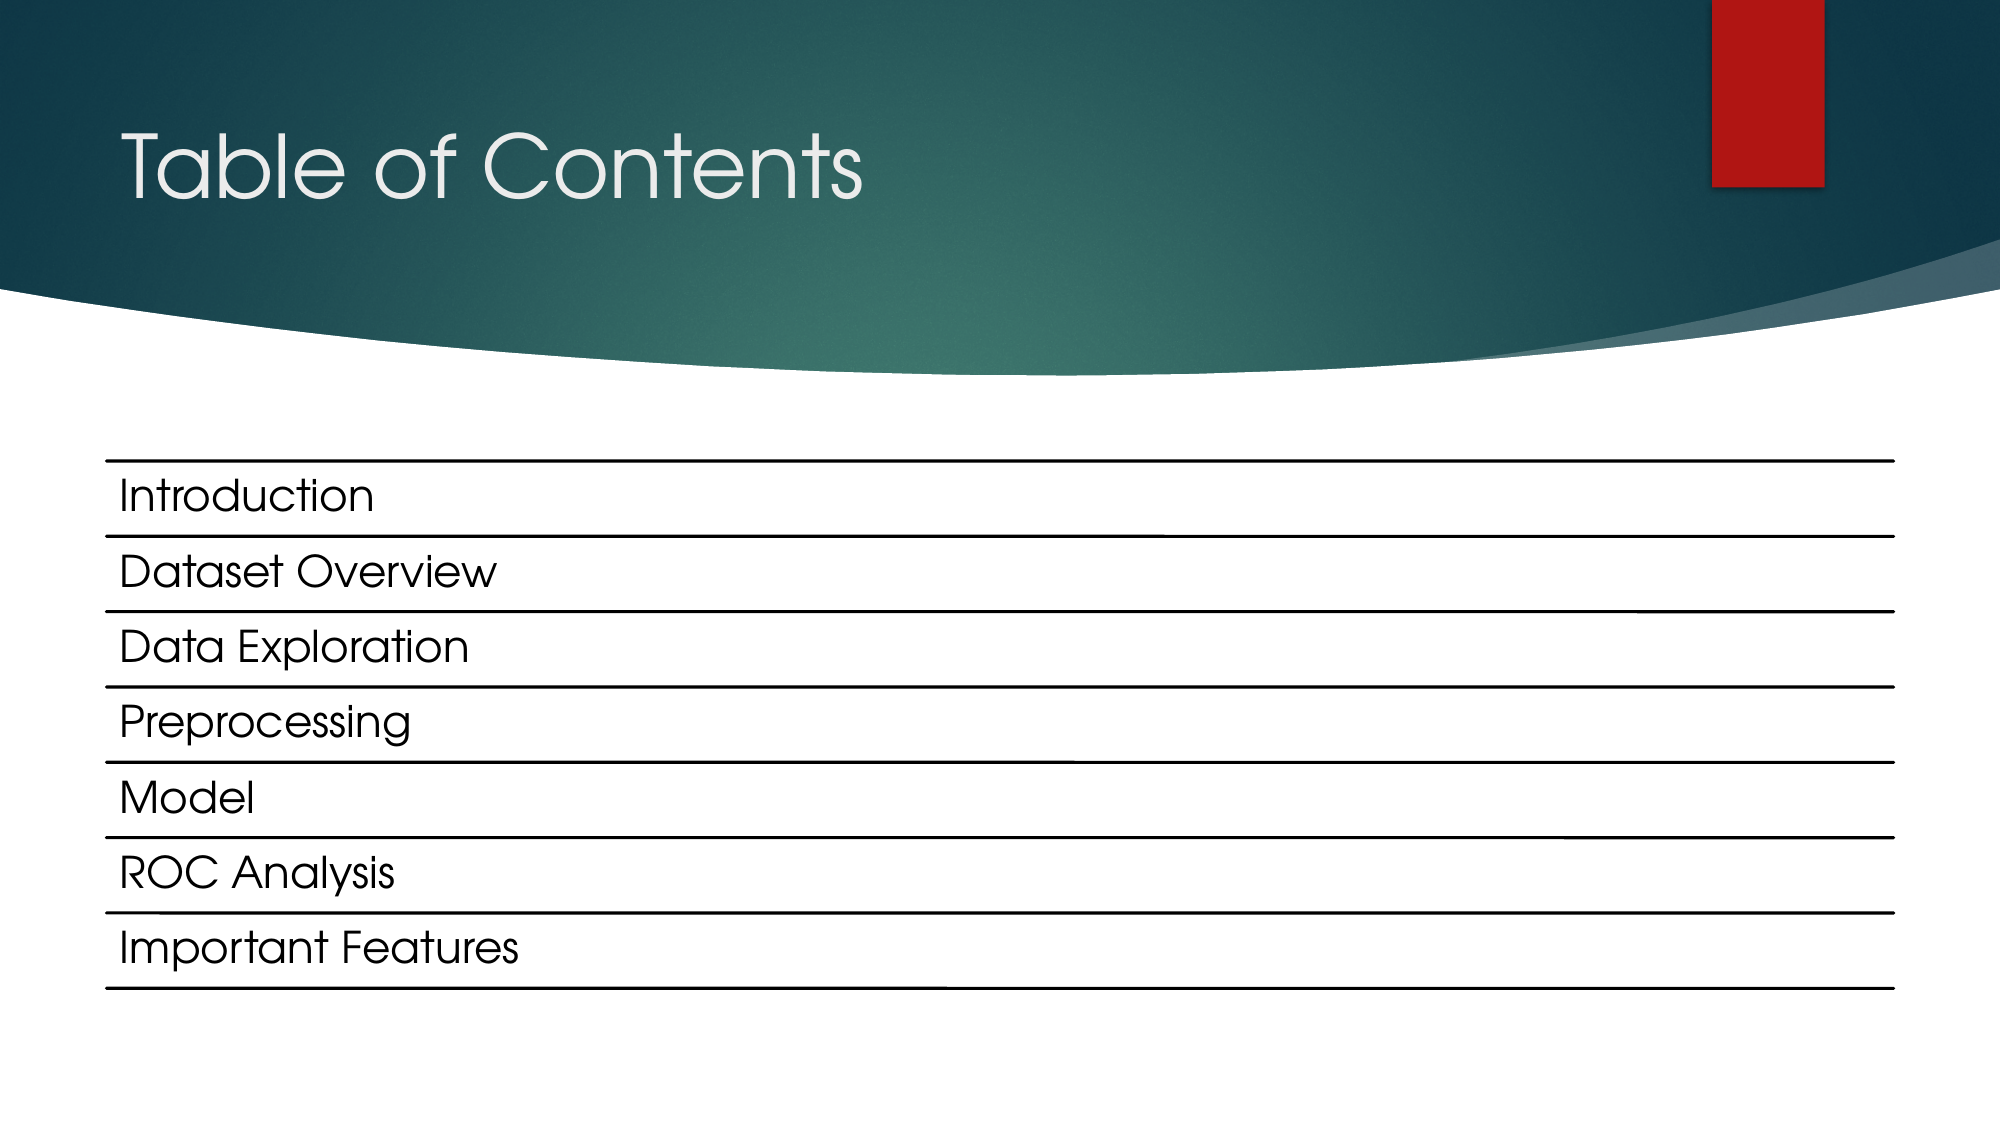

# Table of Contents

Introduction
Dataset Overview
Data Exploration
Preprocessing
Model
ROC Analysis
Important Features